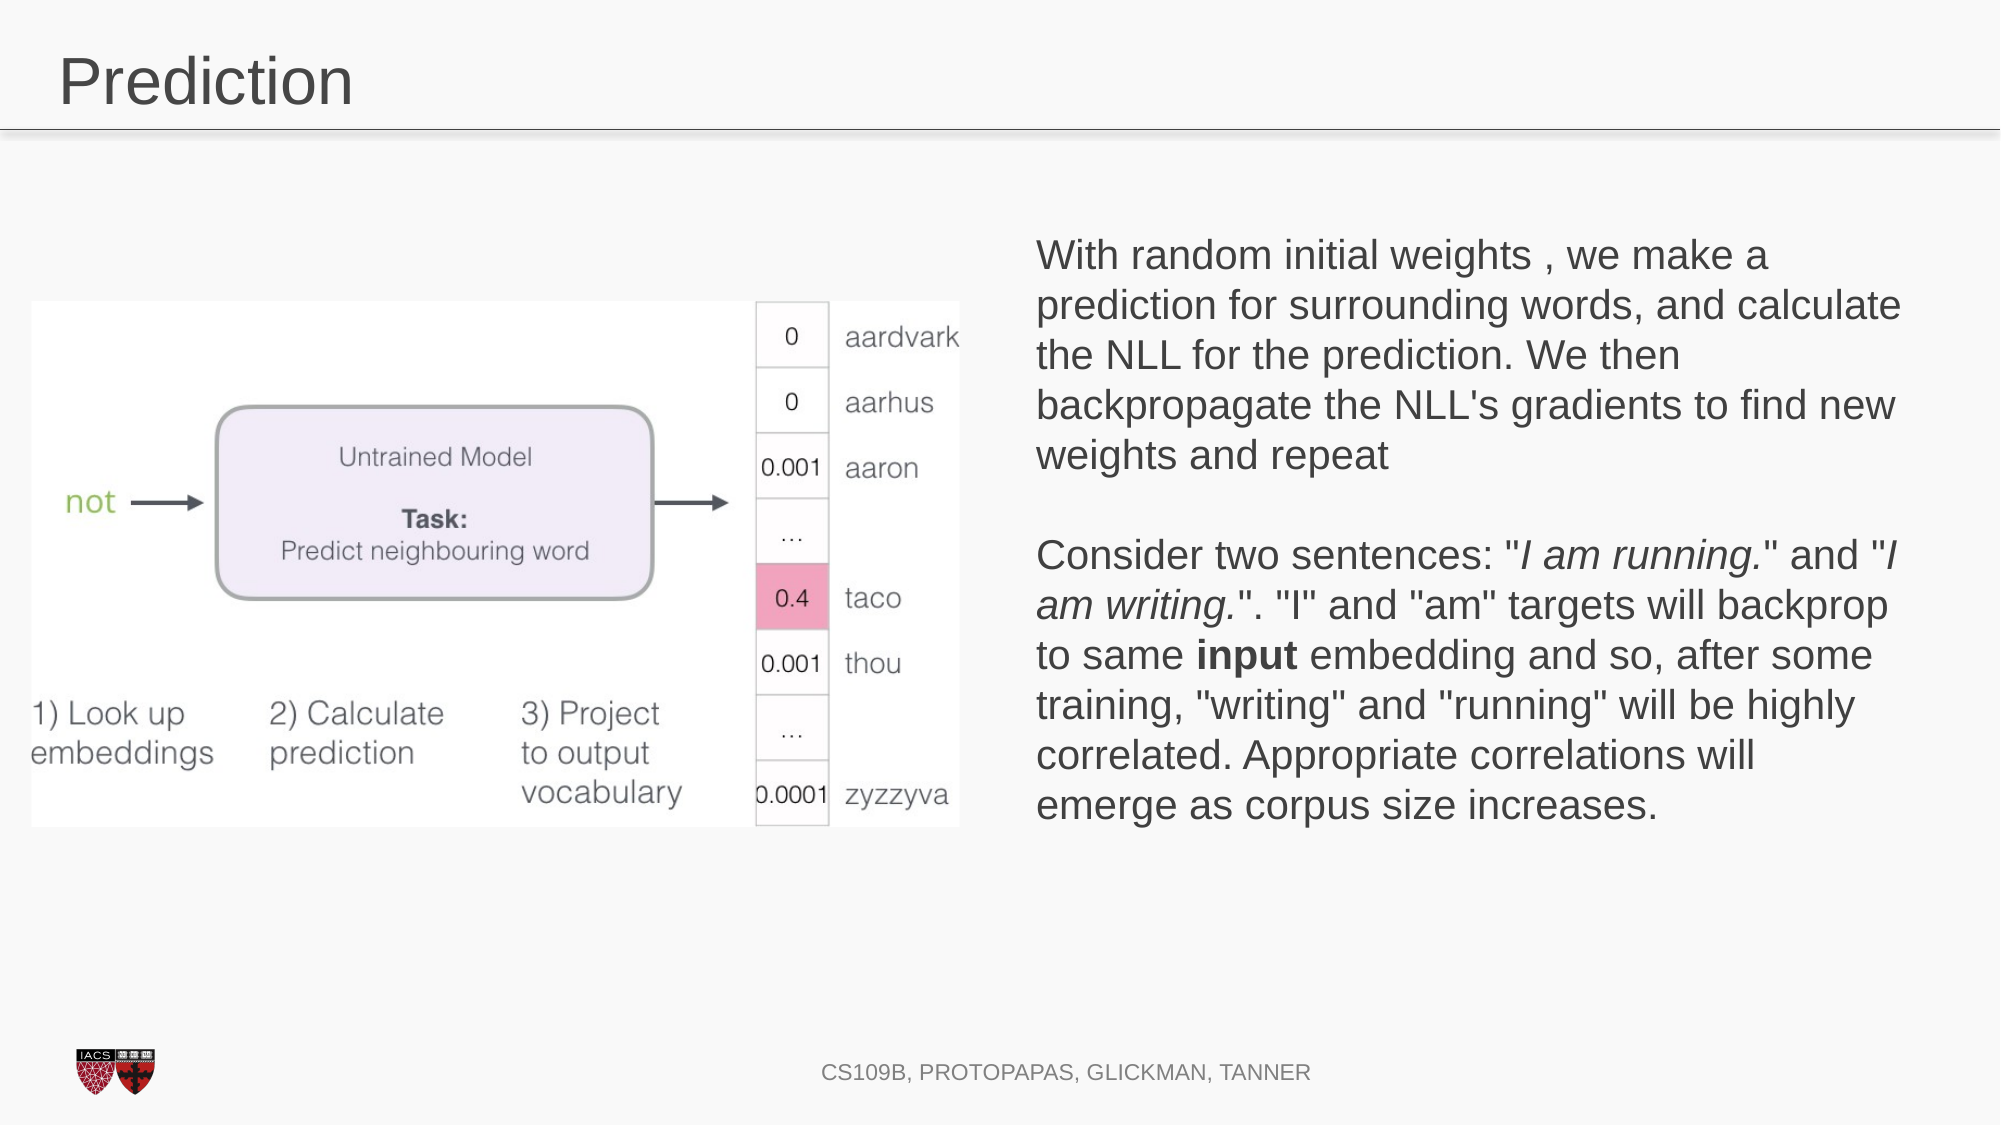

# Prediction
With random initial weights , we make a prediction for surrounding words, and calculate the NLL for the prediction. We then backpropagate the NLL's gradients to find new weights and repeat

Consider two sentences: "I am running." and "I am writing.". "I" and "am" targets will backprop to same input embedding and so, after some training, "writing" and "running" will be highly correlated. Appropriate correlations will emerge as corpus size increases.